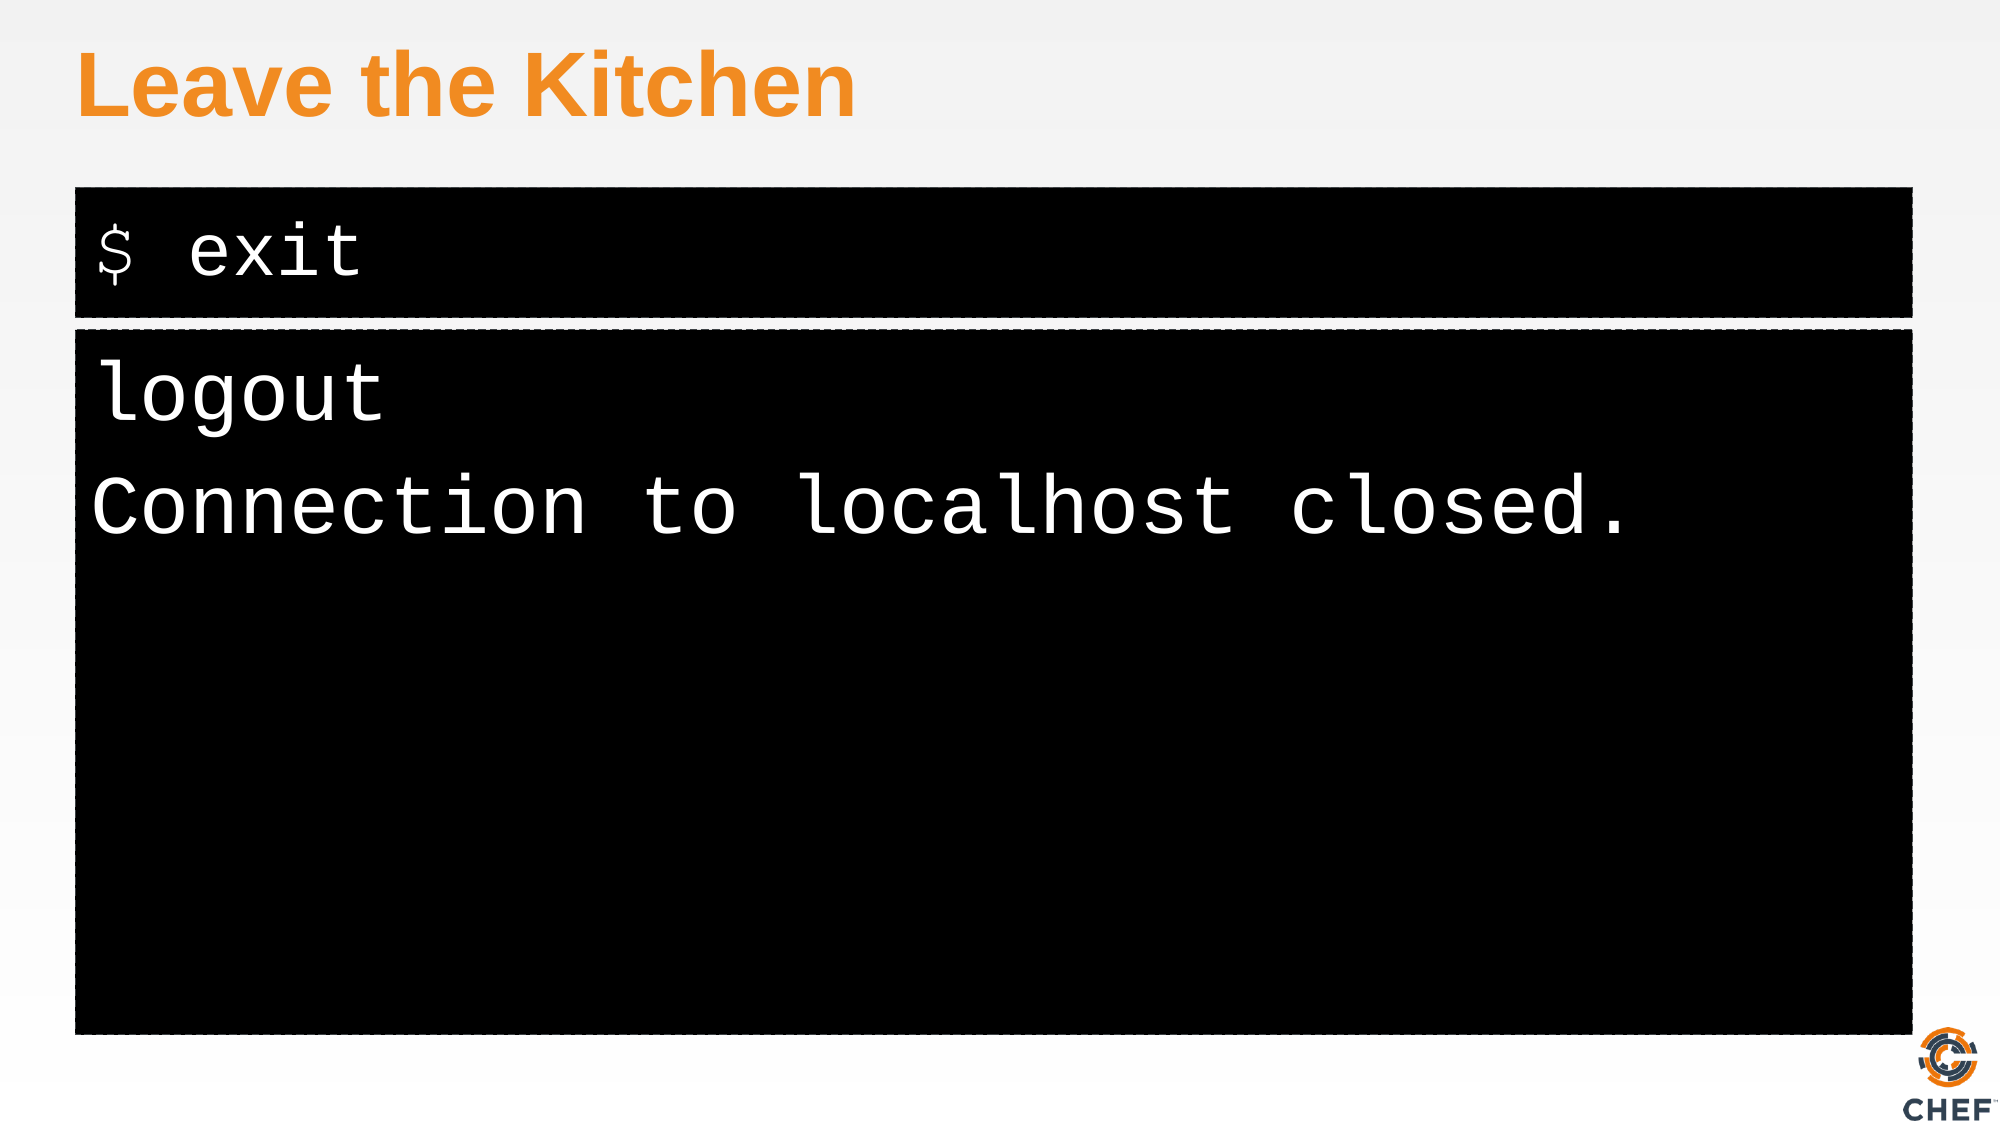

# Leave the Kitchen
exit
logout
Connection to localhost closed.